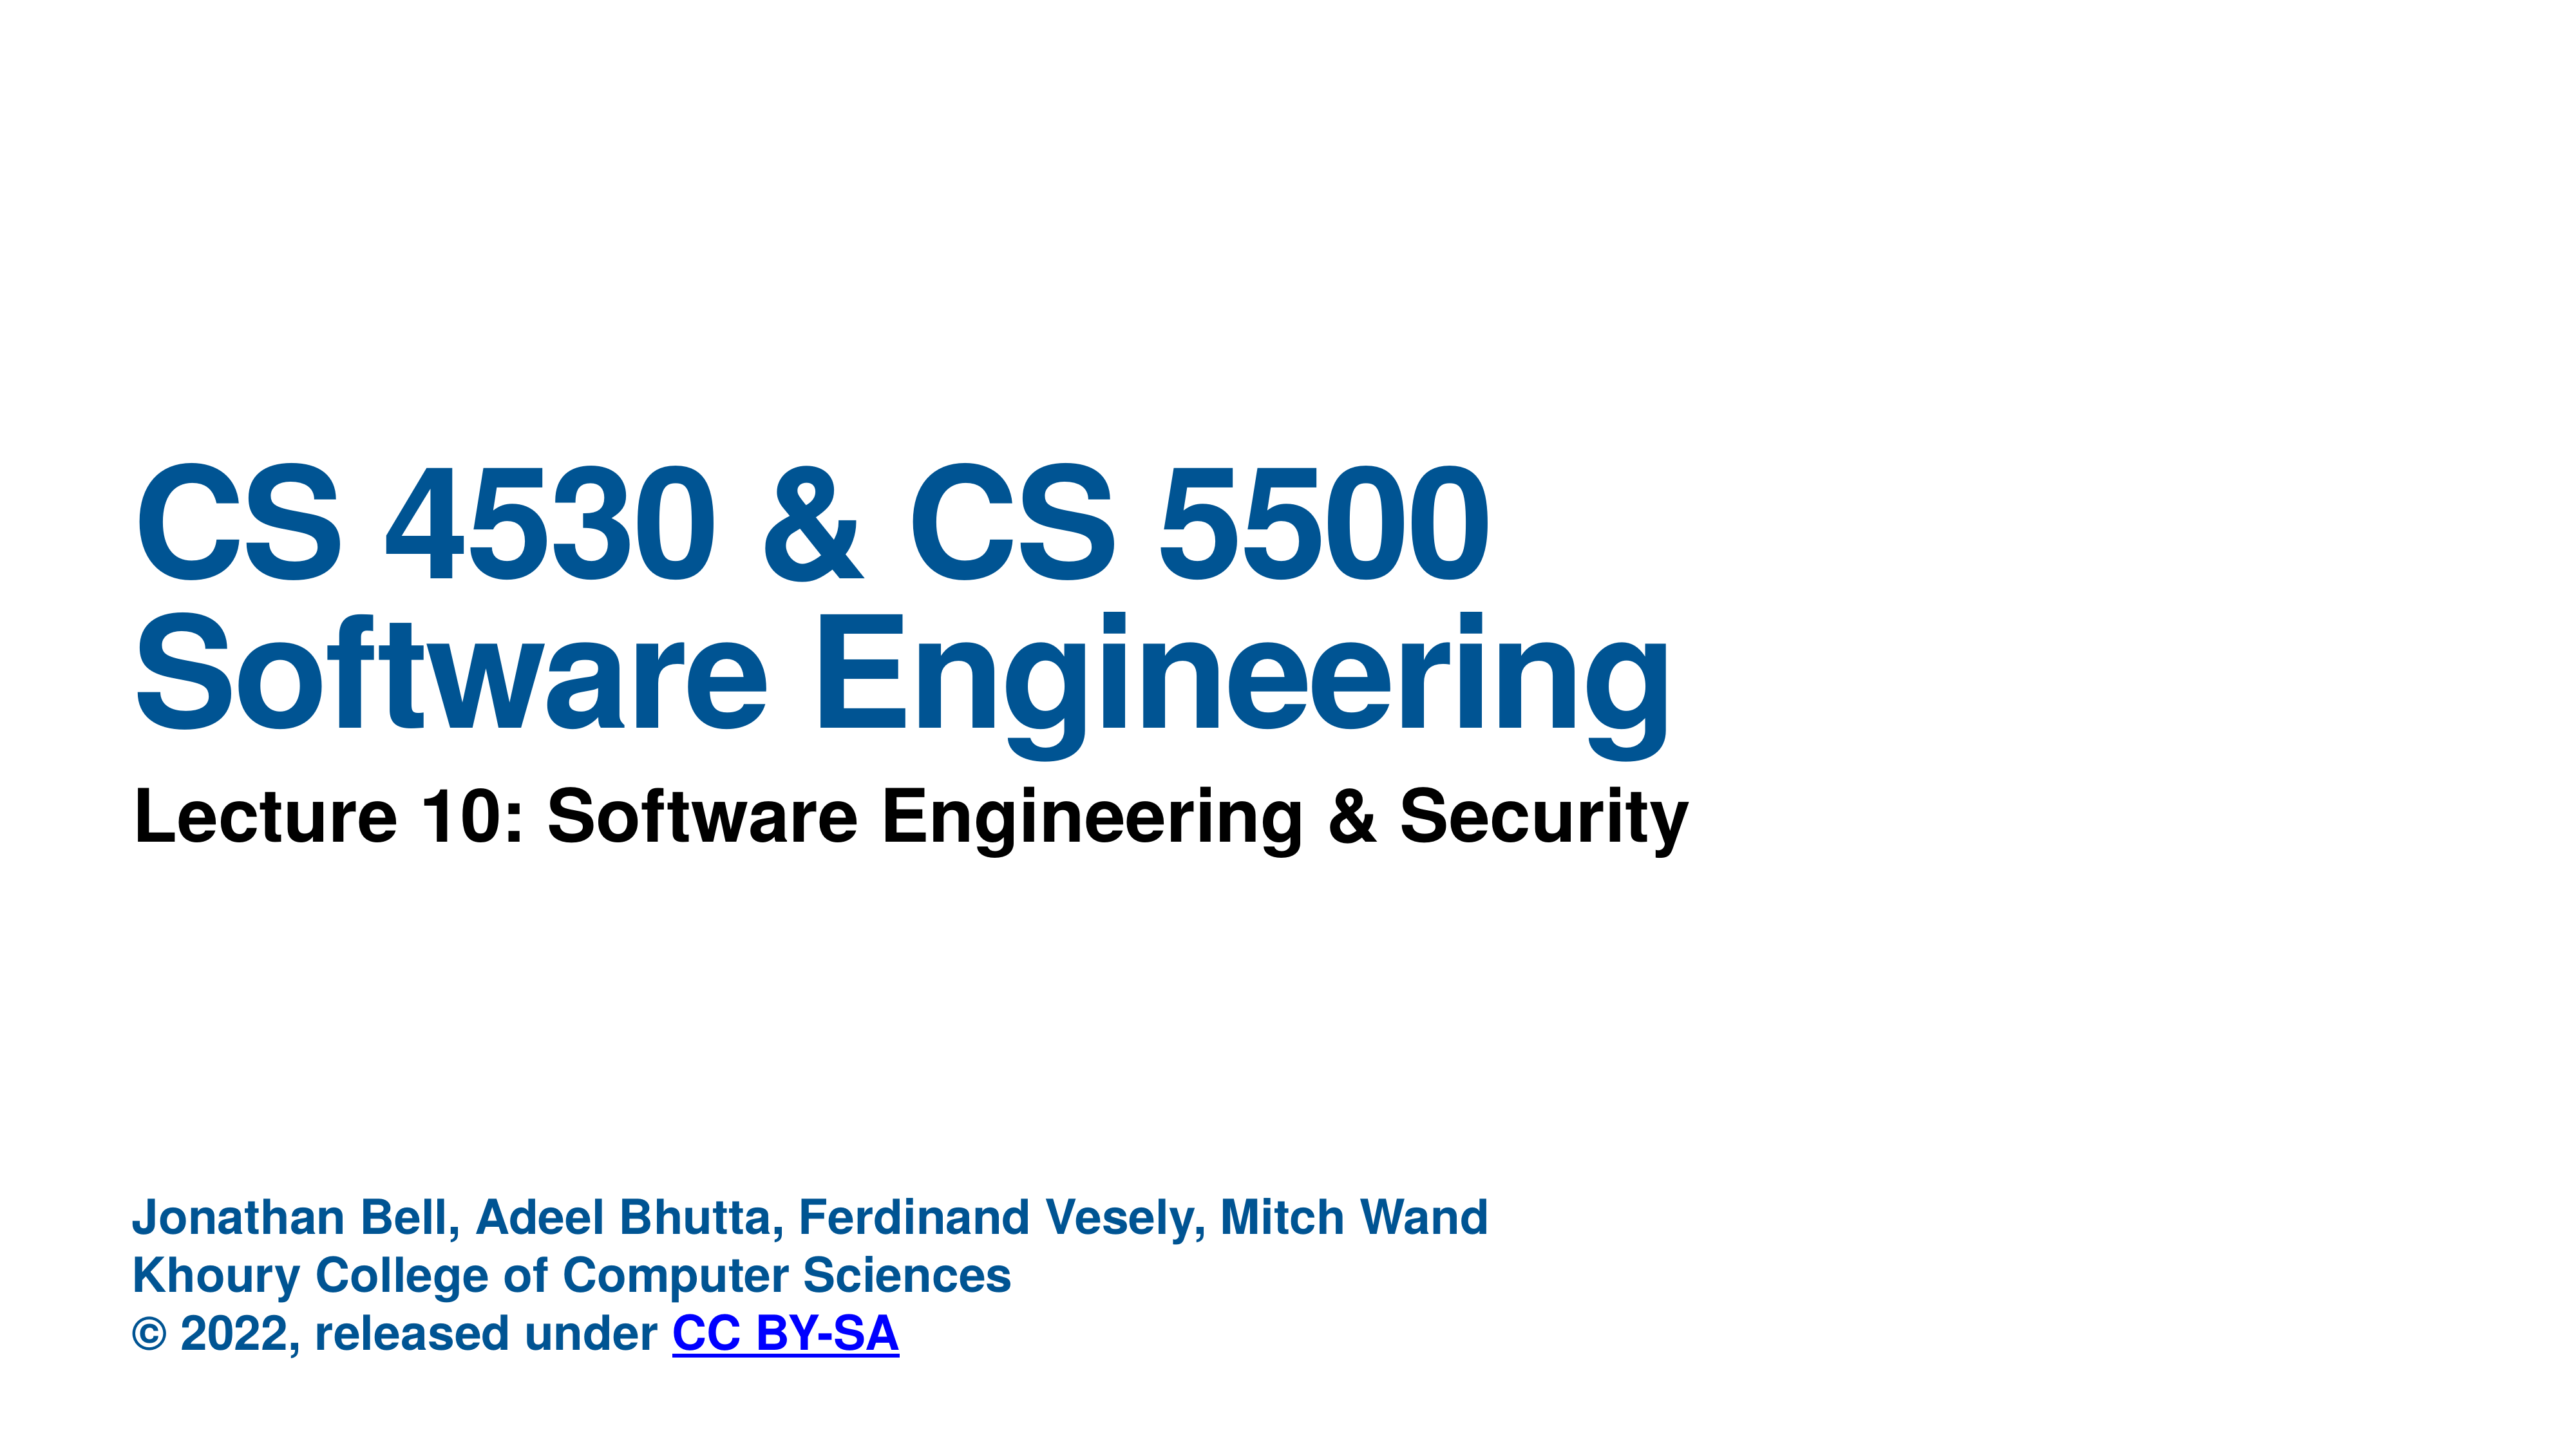

# CS 4530 & CS 5500
Software Engineering
Lecture 10: Software Engineering & Security
Jonathan Bell, Adeel Bhutta, Ferdinand Vesely, Mitch Wand
Khoury College of Computer Sciences
© 2022, released under CC BY-SA